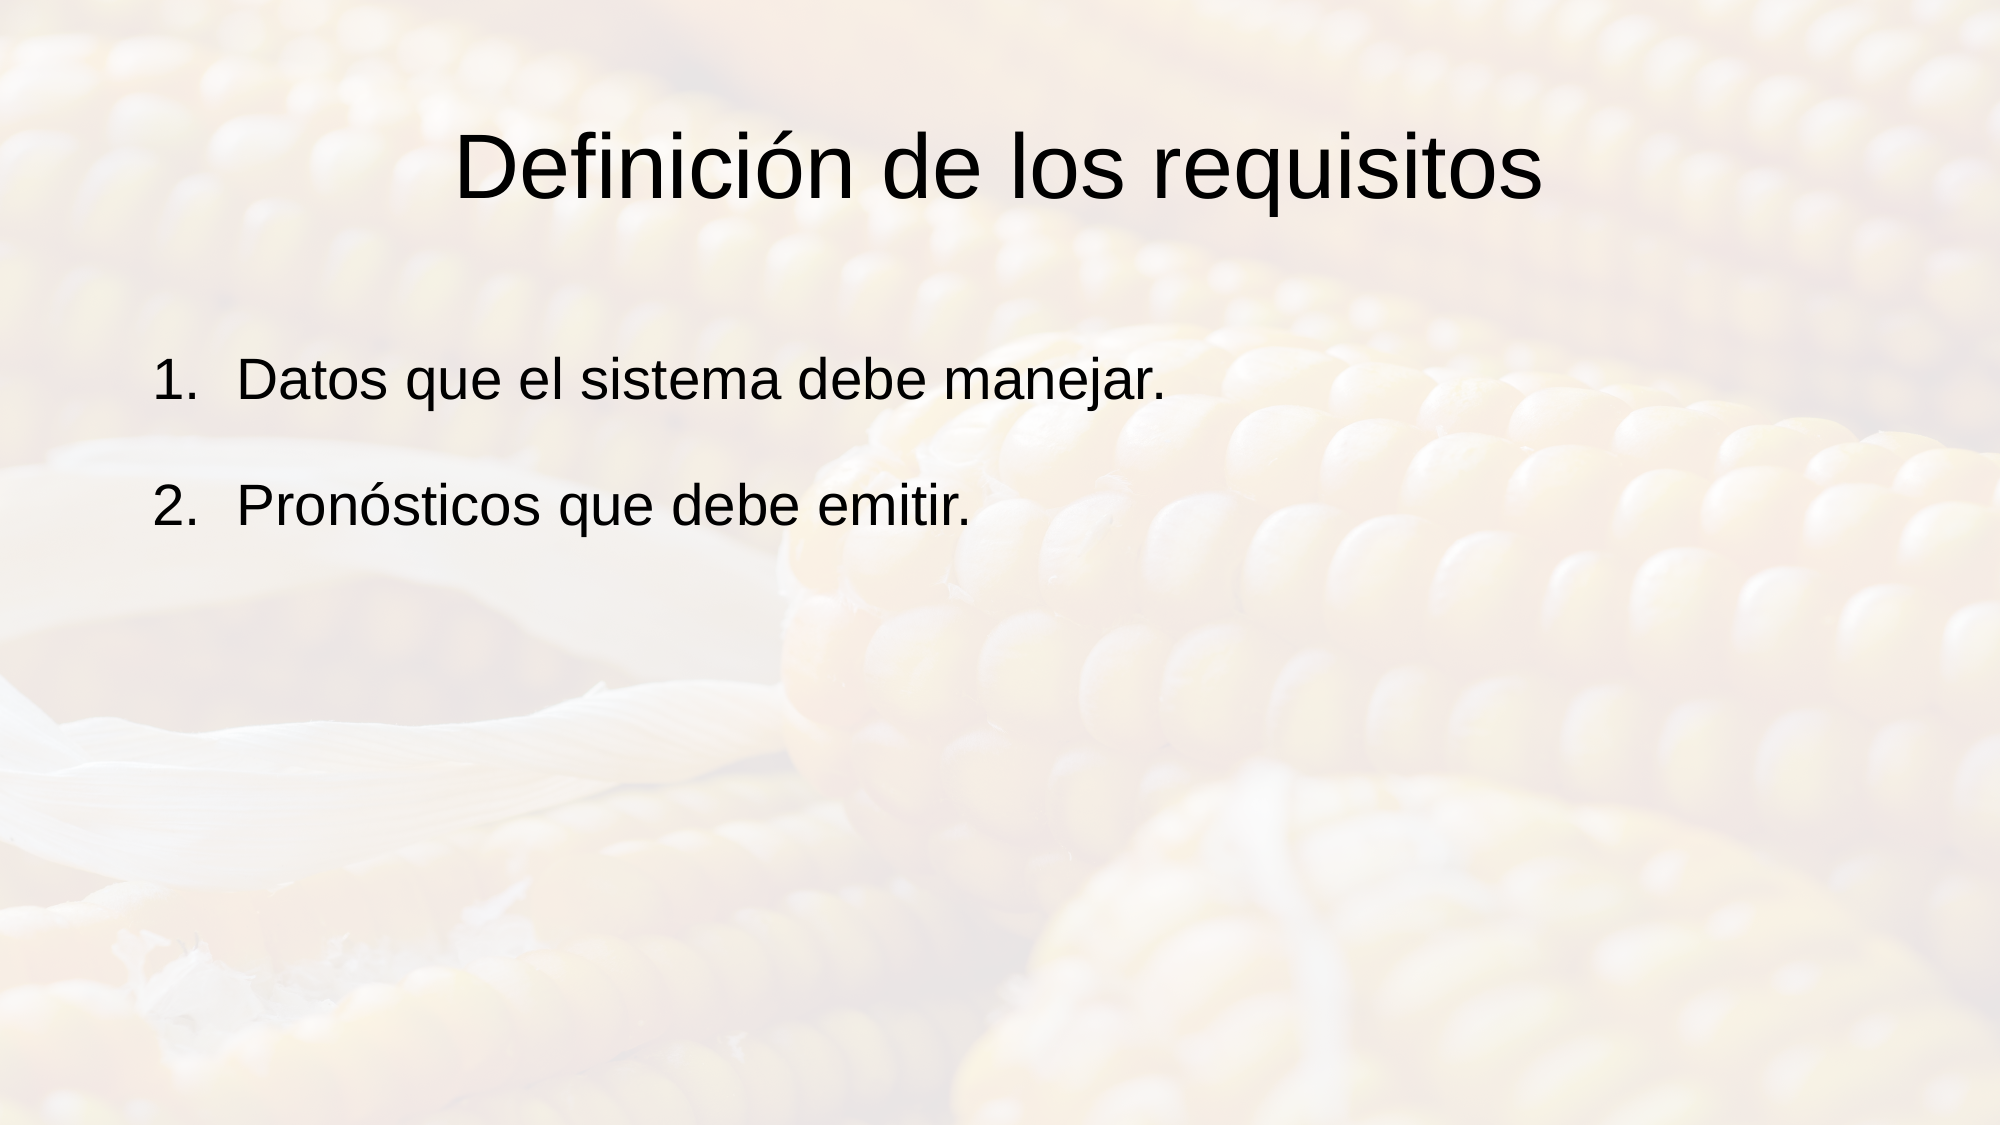

# Definición de los requisitos
Datos que el sistema debe manejar.
Pronósticos que debe emitir.